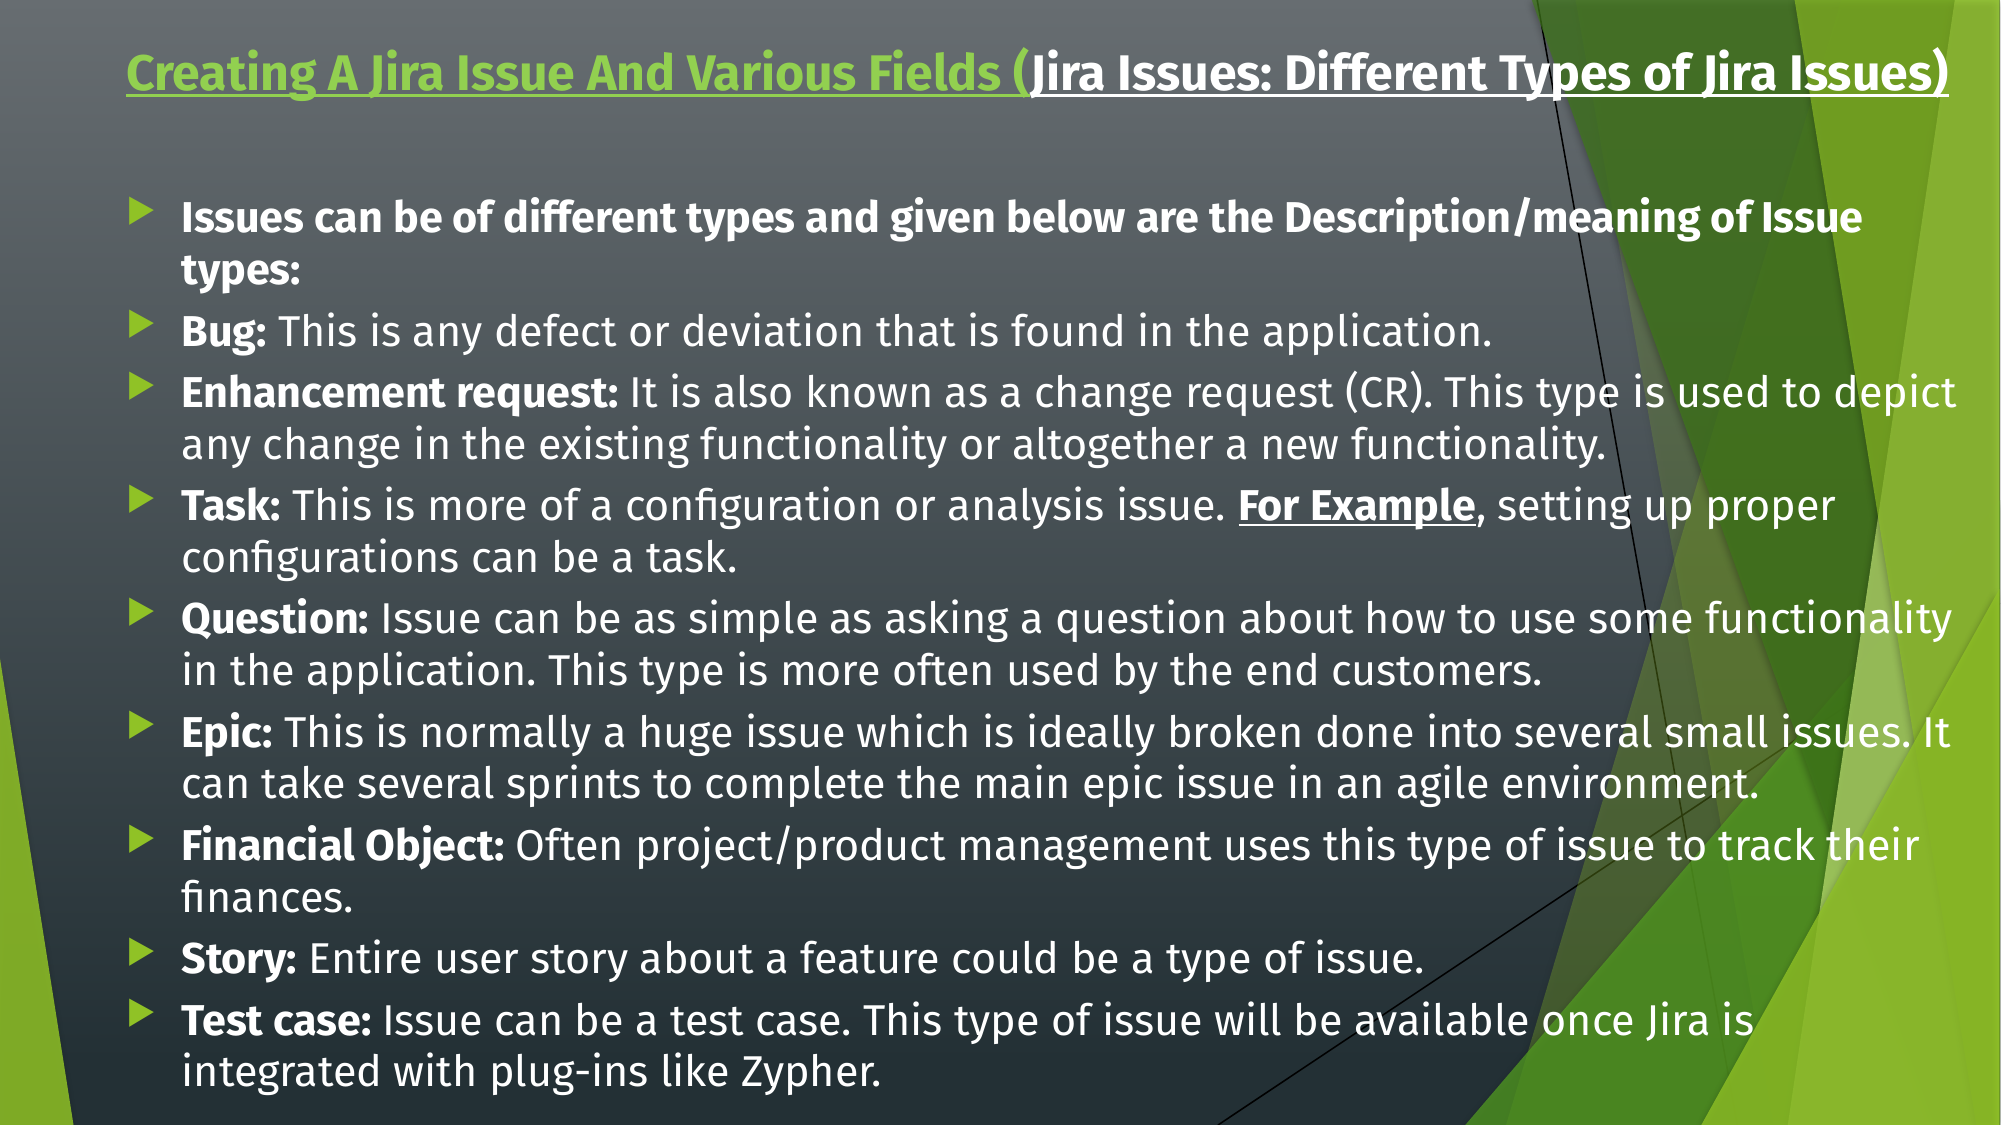

Creating A Jira Issue And Various Fields (Jira Issues: Different Types of Jira Issues)
Issues can be of different types and given below are the Description/meaning of Issue types:
Bug: This is any defect or deviation that is found in the application.
Enhancement request: It is also known as a change request (CR). This type is used to depict any change in the existing functionality or altogether a new functionality.
Task: This is more of a configuration or analysis issue. For Example, setting up proper configurations can be a task.
Question: Issue can be as simple as asking a question about how to use some functionality in the application. This type is more often used by the end customers.
Epic: This is normally a huge issue which is ideally broken done into several small issues. It can take several sprints to complete the main epic issue in an agile environment.
Financial Object: Often project/product management uses this type of issue to track their finances.
Story: Entire user story about a feature could be a type of issue.
Test case: Issue can be a test case. This type of issue will be available once Jira is integrated with plug-ins like Zypher.